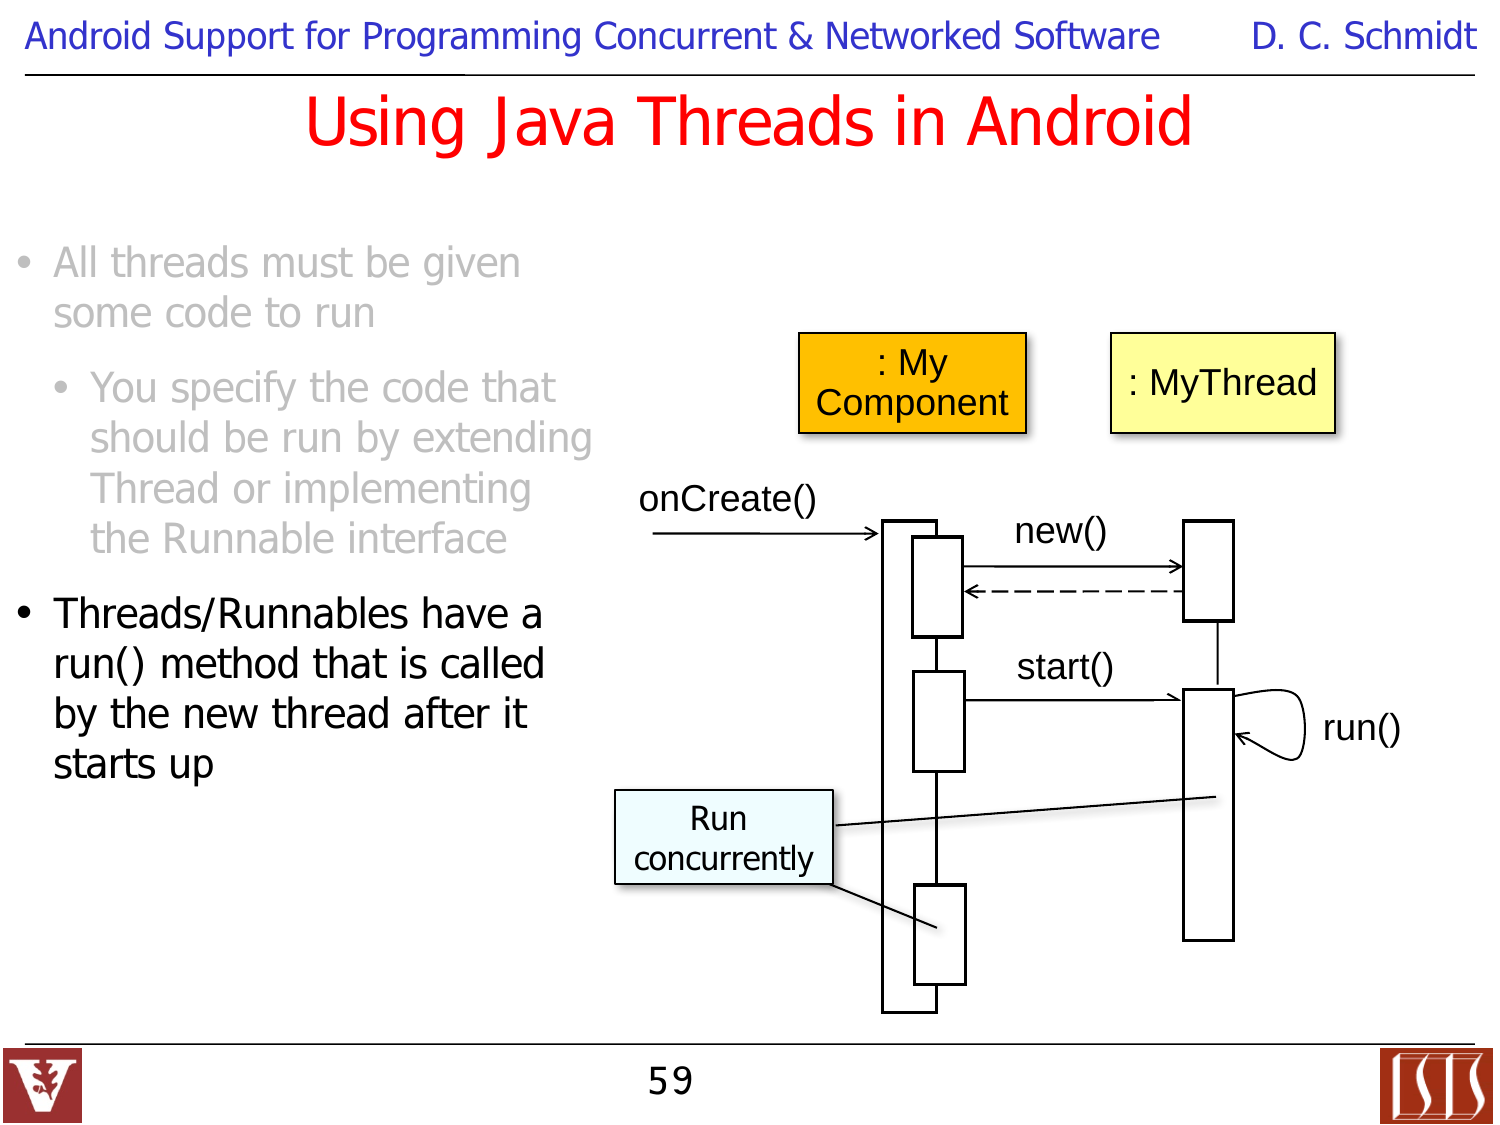

# Using Java Threads in Android
All threads must be given some code to run
You specify the code that should be run by extending Thread or implementing the Runnable interface
Threads/Runnables have a run() method that is called by the new thread after it starts up

: My
Component
: MyThread
onCreate()
new()

start()

run()

Run
concurrently